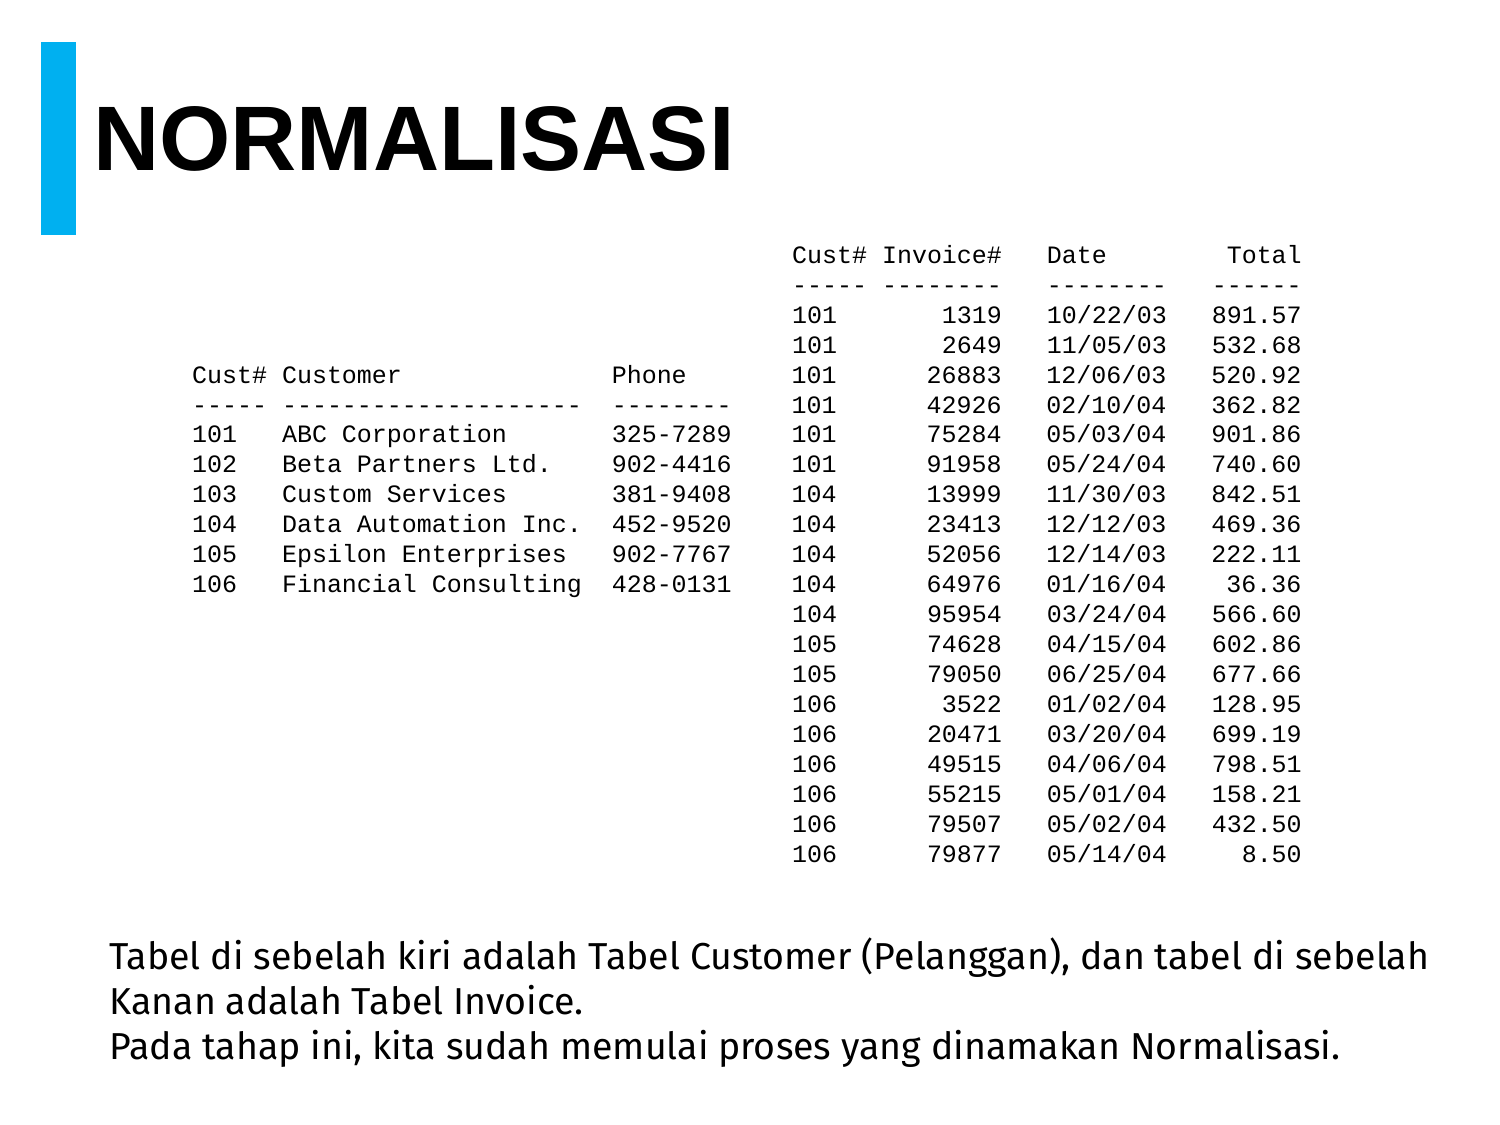

NORMALISASI
                                        Cust# Invoice#   Date        Total
                                        ----- --------   --------   ------
                                        101       1319   10/22/03   891.57
                                        101       2649   11/05/03   532.68
Cust# Customer              Phone       101      26883   12/06/03   520.92
----- --------------------  --------    101      42926   02/10/04   362.82
101   ABC Corporation       325-7289    101      75284   05/03/04   901.86
102   Beta Partners Ltd.    902-4416    101      91958   05/24/04   740.60
103   Custom Services       381-9408    104      13999   11/30/03   842.51
104   Data Automation Inc.  452-9520    104      23413   12/12/03   469.36
105   Epsilon Enterprises   902-7767    104      52056   12/14/03   222.11
106   Financial Consulting  428-0131    104      64976   01/16/04    36.36
                                        104      95954   03/24/04   566.60
                                        105      74628   04/15/04   602.86
                                        105      79050   06/25/04   677.66
                                        106       3522   01/02/04   128.95
                                        106      20471   03/20/04   699.19
                                        106      49515   04/06/04   798.51
                                        106      55215   05/01/04   158.21
                                        106      79507   05/02/04   432.50
                                        106      79877   05/14/04     8.50
Tabel di sebelah kiri adalah Tabel Customer (Pelanggan), dan tabel di sebelah
Kanan adalah Tabel Invoice.
Pada tahap ini, kita sudah memulai proses yang dinamakan Normalisasi.